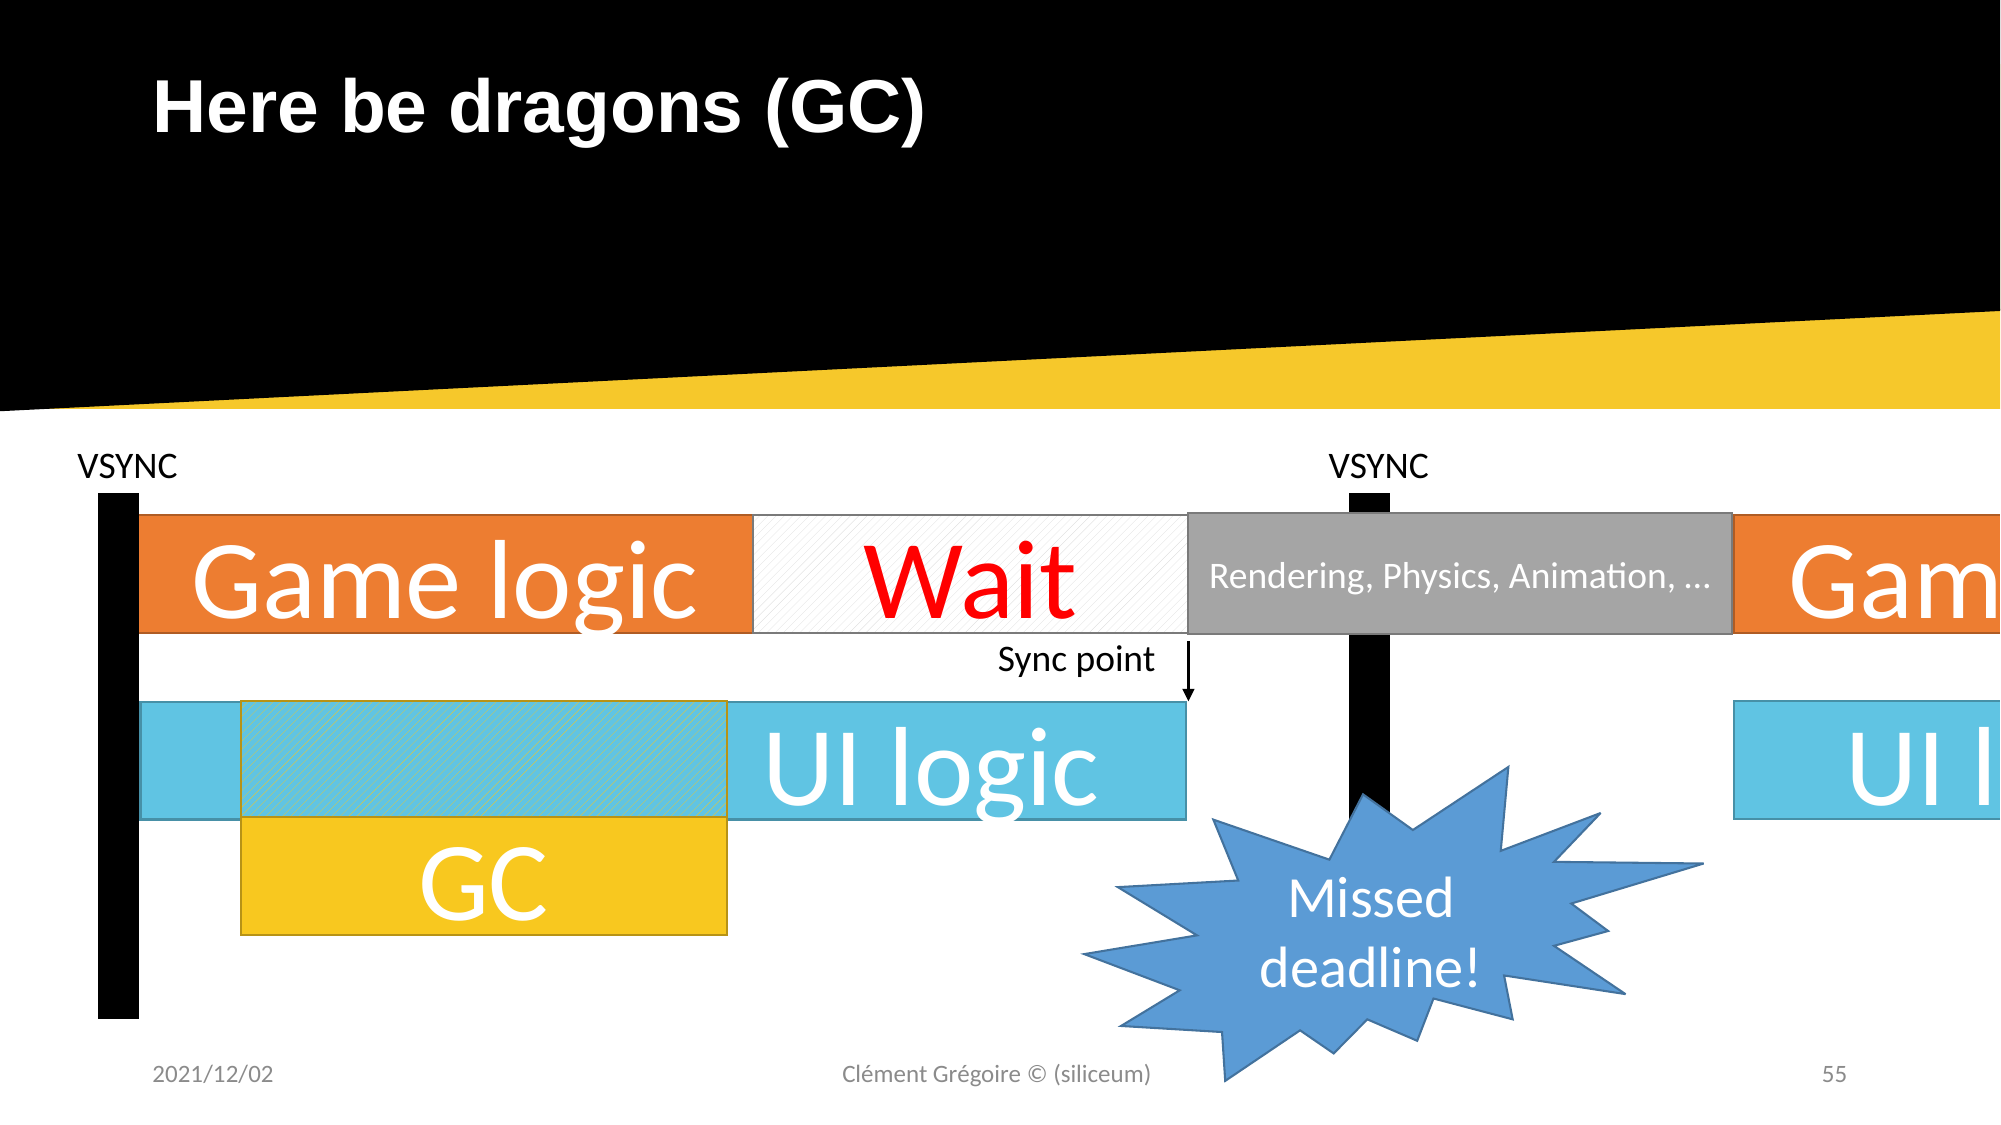

# Here be dragons (GC)

VSYNC

VSYNC

Rendering, Physics, Animation, …
Game logic
Sync point
                     UI logic
GC
Wait
Game logic
UI logic

Missed
deadline!
2021/12/02
Clément Grégoire © (siliceum)
55